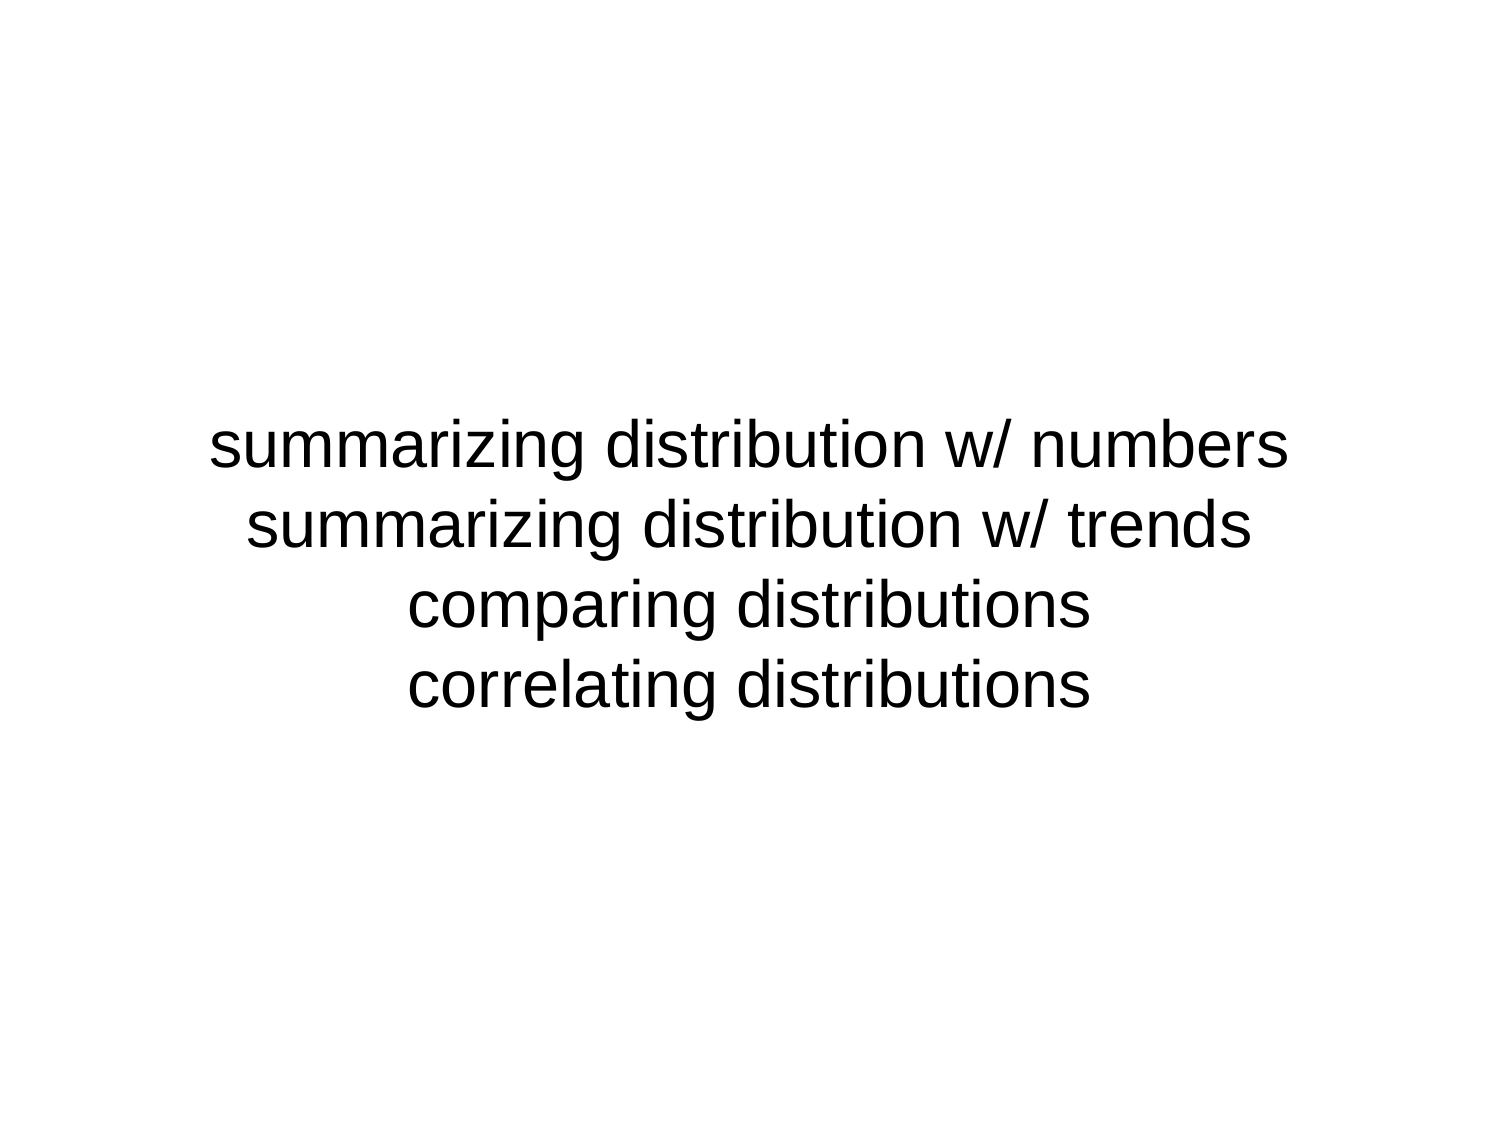

# summarizing distribution w/ numbers summarizing distribution w/ trends comparing distributions correlating distributions